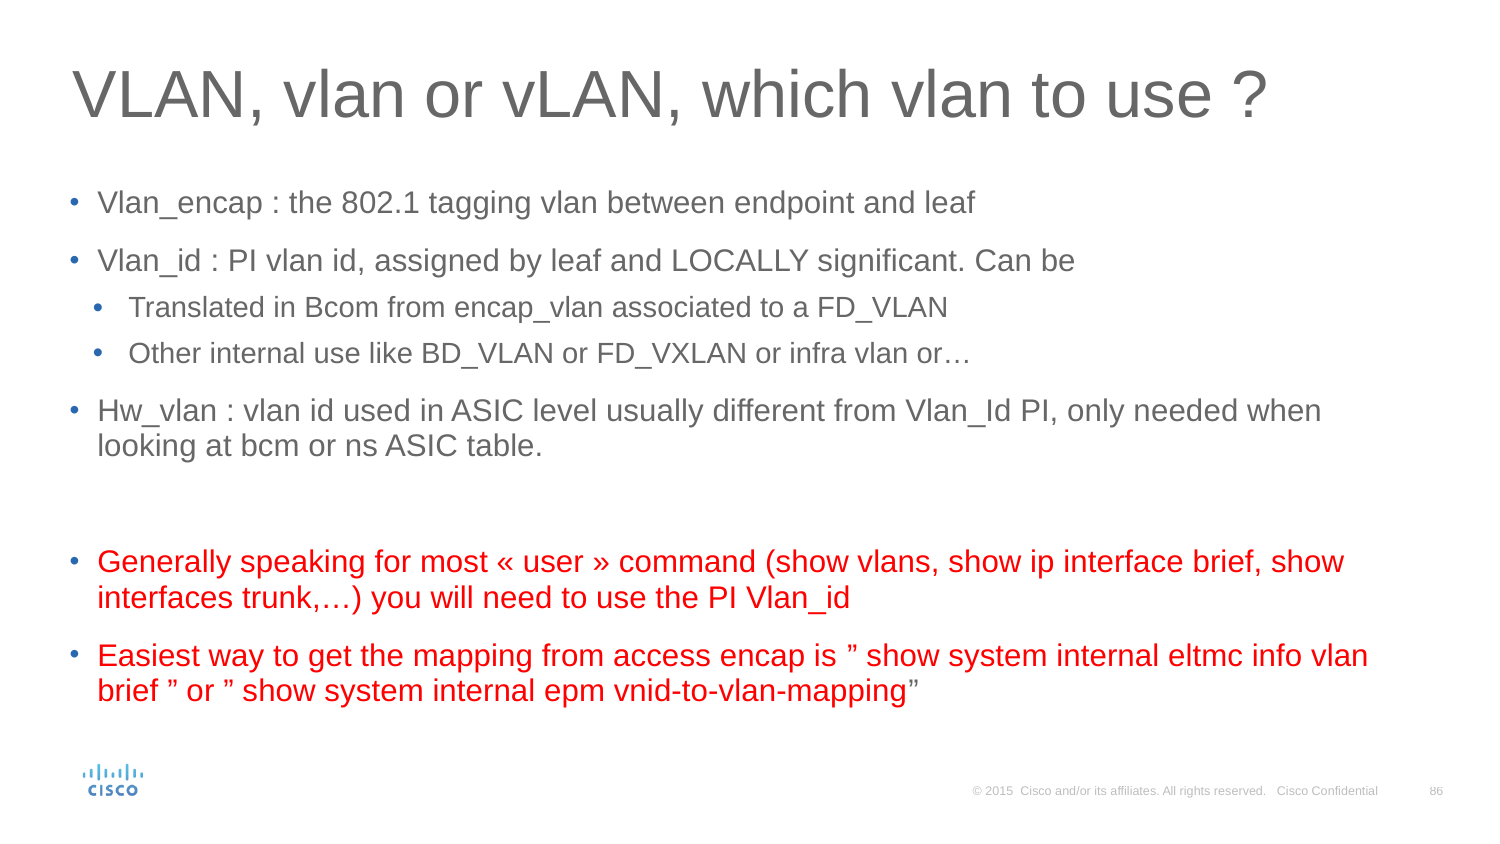

# VLAN, vlan or vLAN, which vlan to use ?
Vlan_encap : the 802.1 tagging vlan between endpoint and leaf
Vlan_id : PI vlan id, assigned by leaf and LOCALLY significant. Can be
Translated in Bcom from encap_vlan associated to a FD_VLAN
Other internal use like BD_VLAN or FD_VXLAN or infra vlan or…
Hw_vlan : vlan id used in ASIC level usually different from Vlan_Id PI, only needed when looking at bcm or ns ASIC table.

Generally speaking for most « user » command (show vlans, show ip interface brief, show interfaces trunk,…) you will need to use the PI Vlan_id
Easiest way to get the mapping from access encap is ” show system internal eltmc info vlan brief ” or ” show system internal epm vnid-to-vlan-mapping”